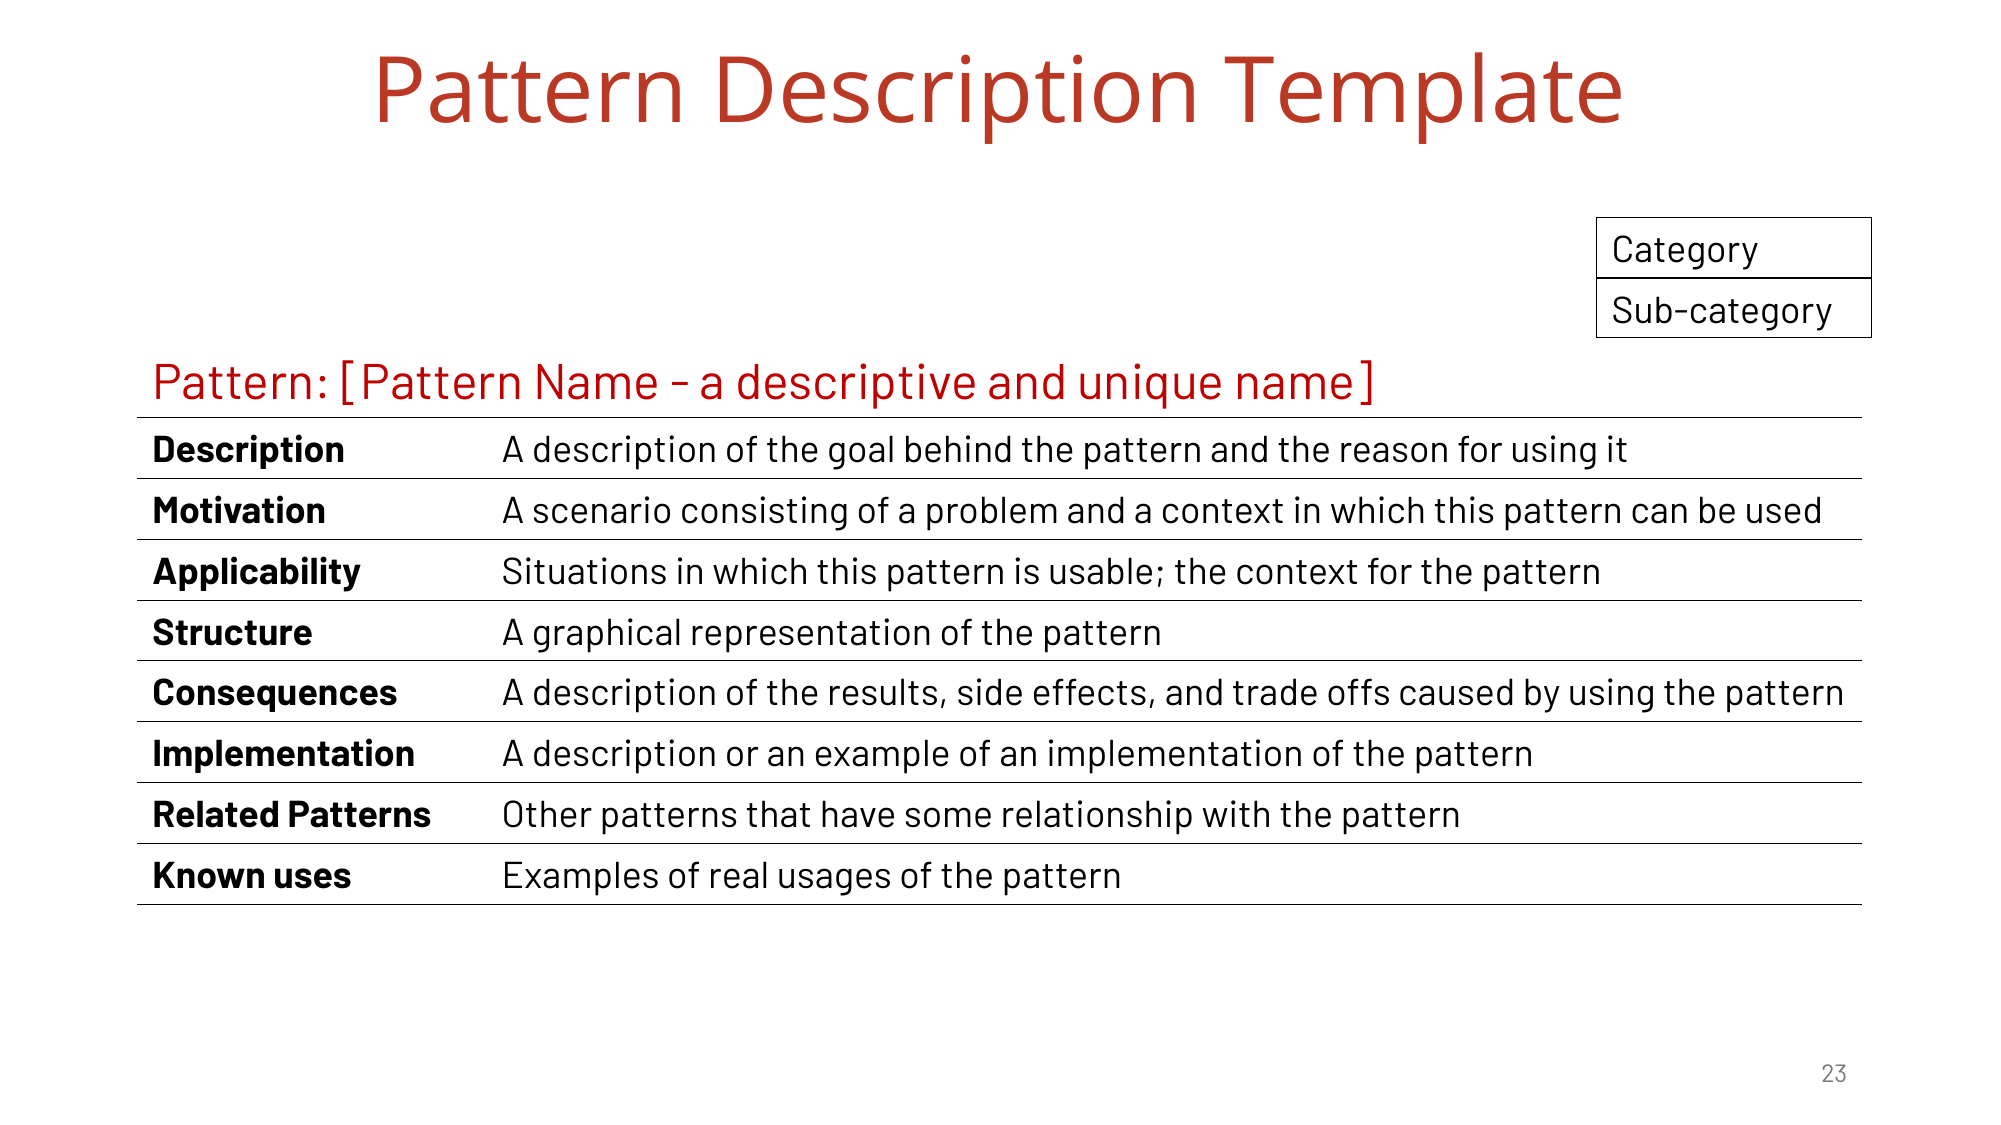

# Pattern Description Template
Category
Sub-category
| Pattern: [Pattern Name - a descriptive and unique name] |  |
| --- | --- |
| Description | A description of the goal behind the pattern and the reason for using it |
| Motivation | A scenario consisting of a problem and a context in which this pattern can be used |
| Applicability | Situations in which this pattern is usable; the context for the pattern |
| Structure | A graphical representation of the pattern |
| Consequences | A description of the results, side effects, and trade offs caused by using the pattern |
| Implementation | A description or an example of an implementation of the pattern |
| Related Patterns | Other patterns that have some relationship with the pattern |
| Known uses | Examples of real usages of the pattern |
23